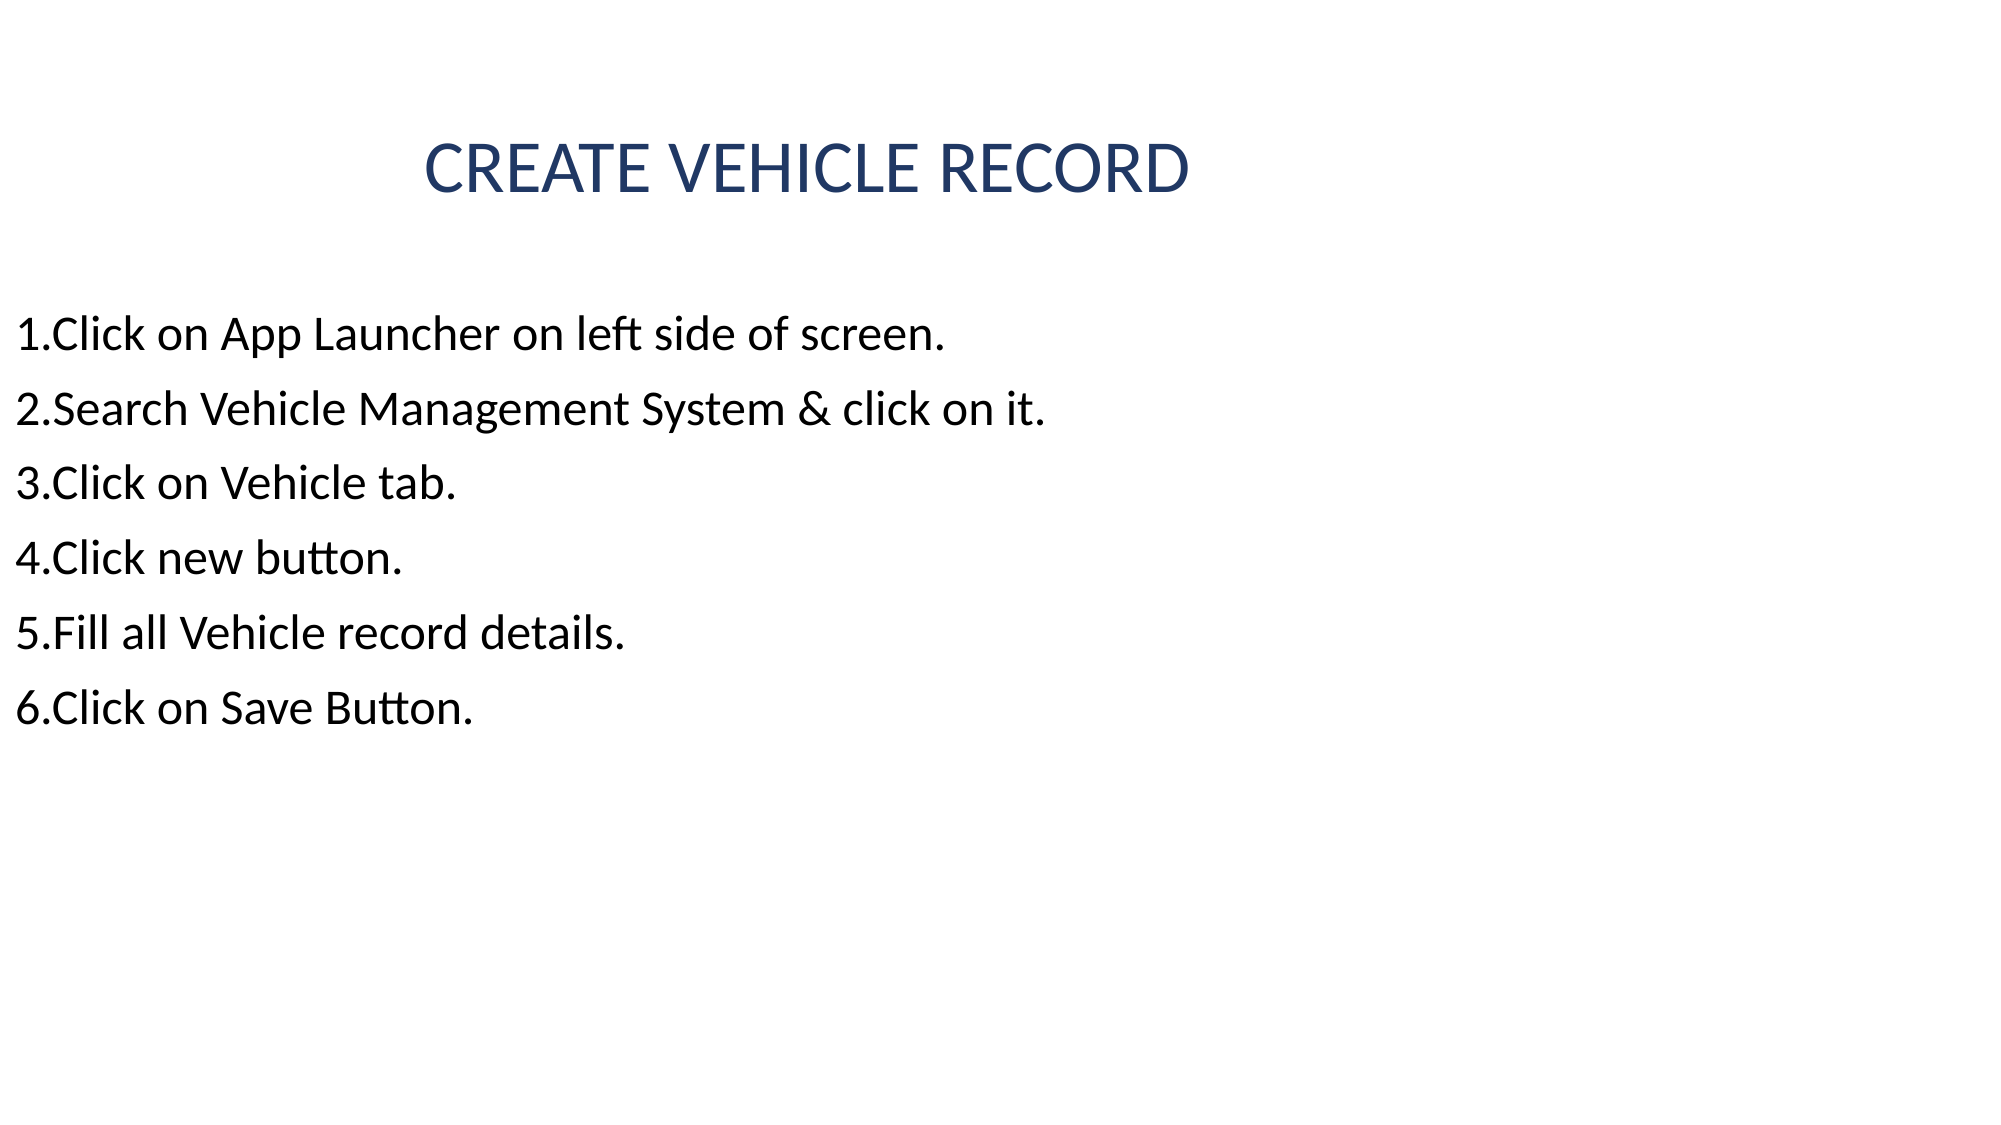

# CREATE VEHICLE RECORD
1.Click on App Launcher on left side of screen.
2.Search Vehicle Management System & click on it.
3.Click on Vehicle tab.
4.Click new button.
5.Fill all Vehicle record details.
6.Click on Save Button.